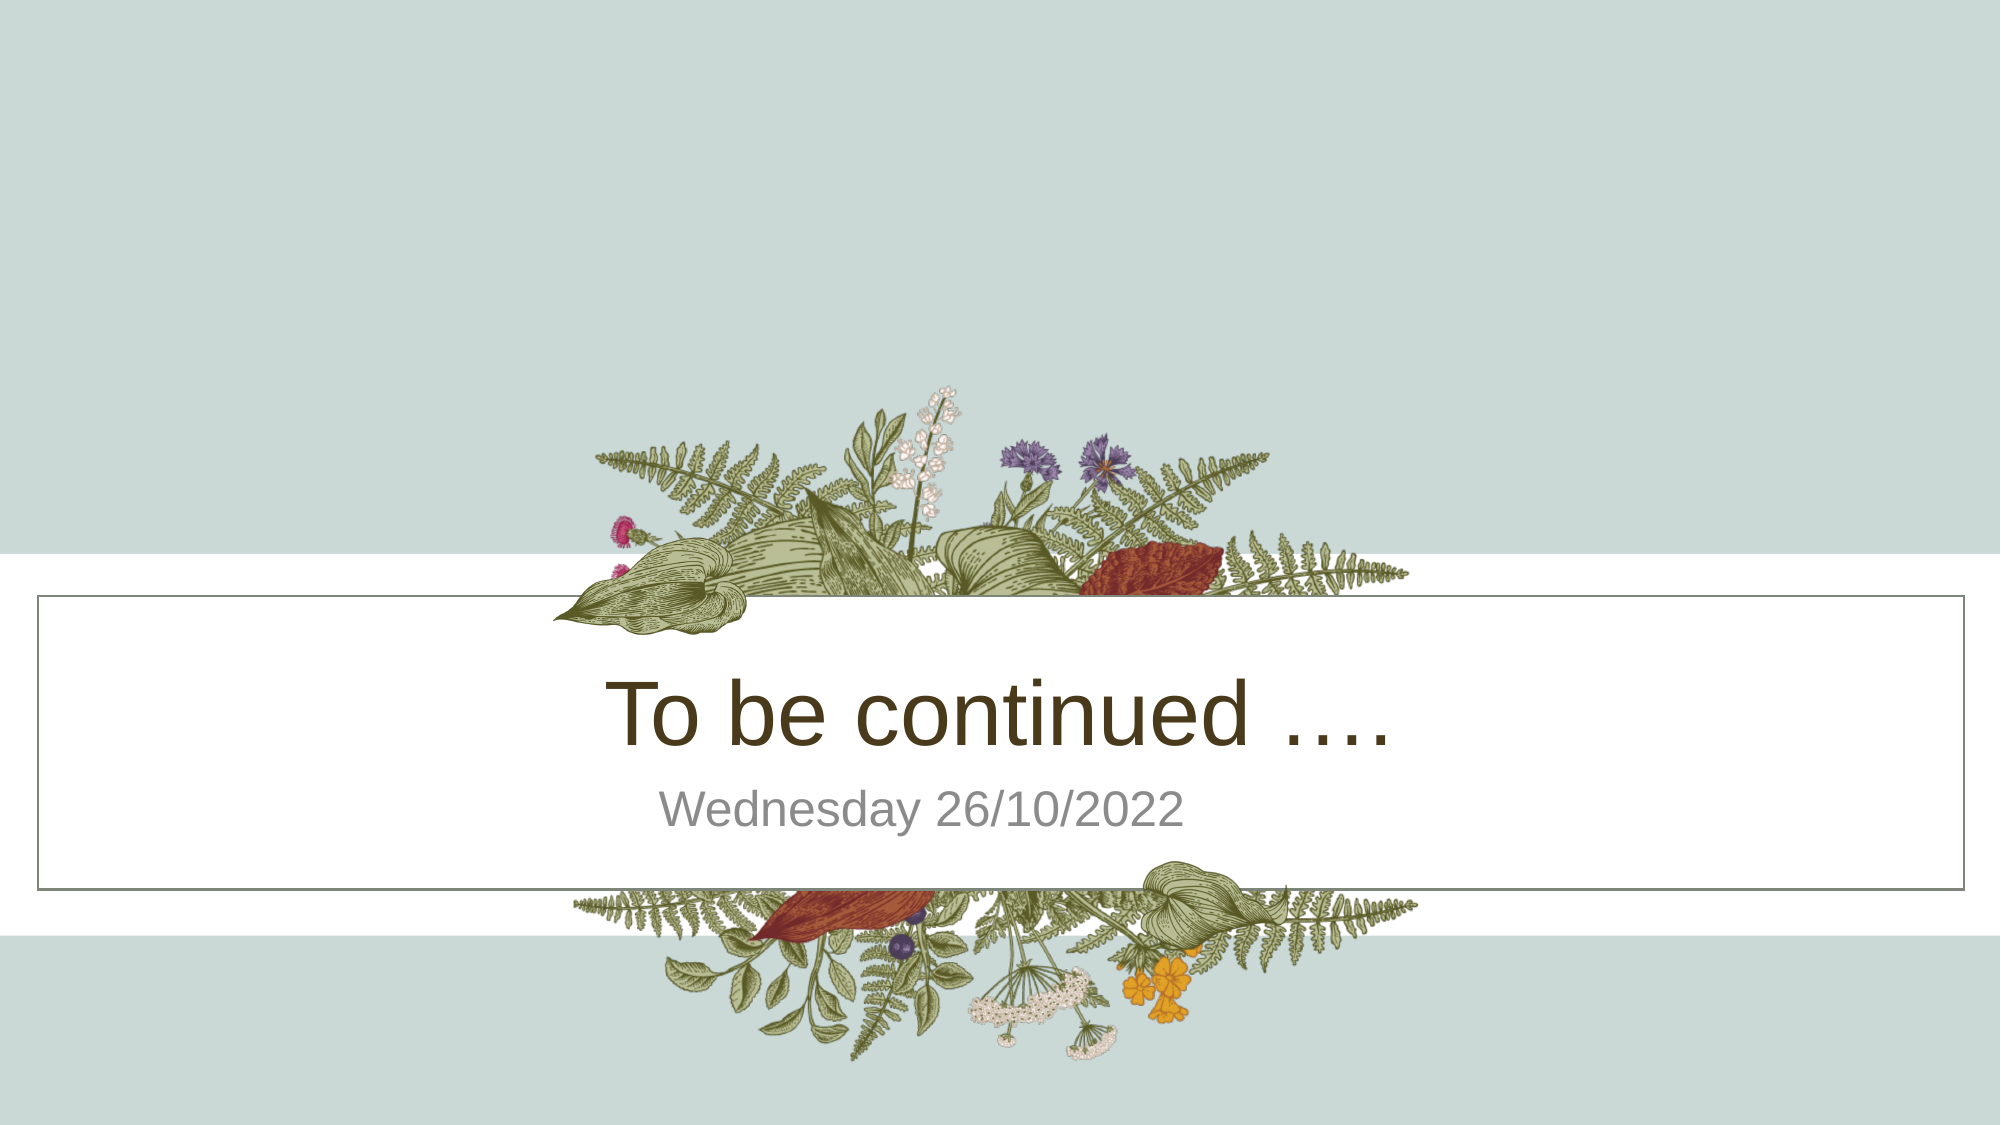

# To be continued ….
Wednesday 26/10/2022